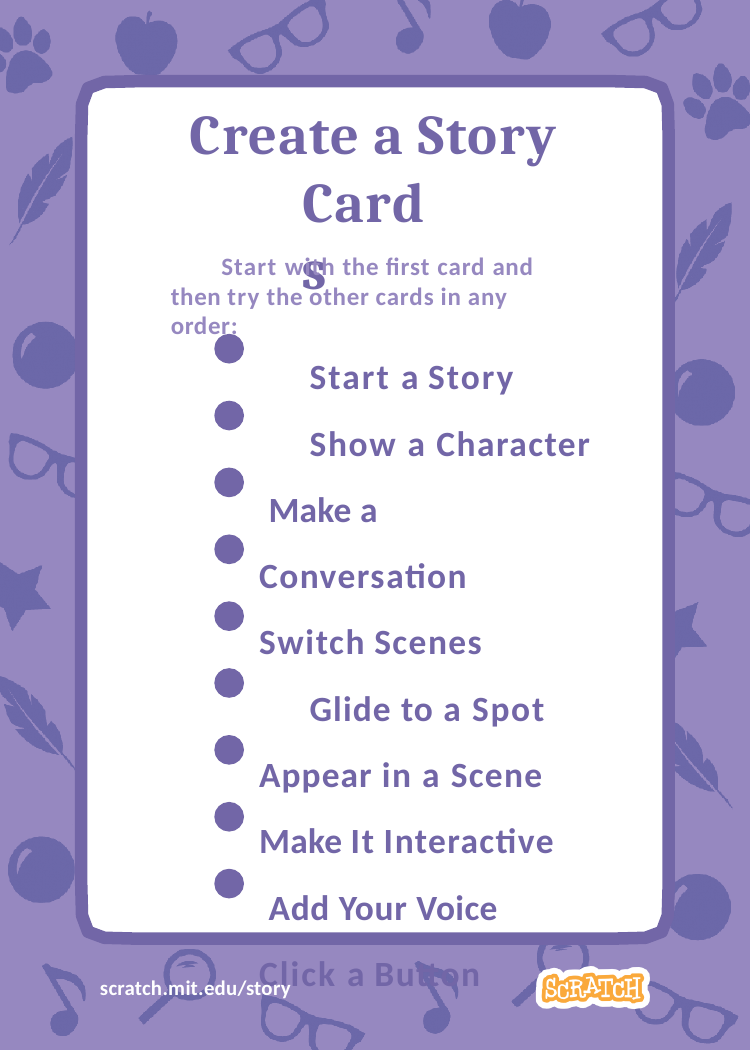

Create a Story	2

# Create a Story

Cards

Start with the first card and  then try the other cards in any order:
Start a Story
Show a Character  Make a Conversation  Switch Scenes
Glide to a Spot  Appear in a Scene  Make It Interactive  Add Your Voice  Click a Button

scratch.mit.edu/story